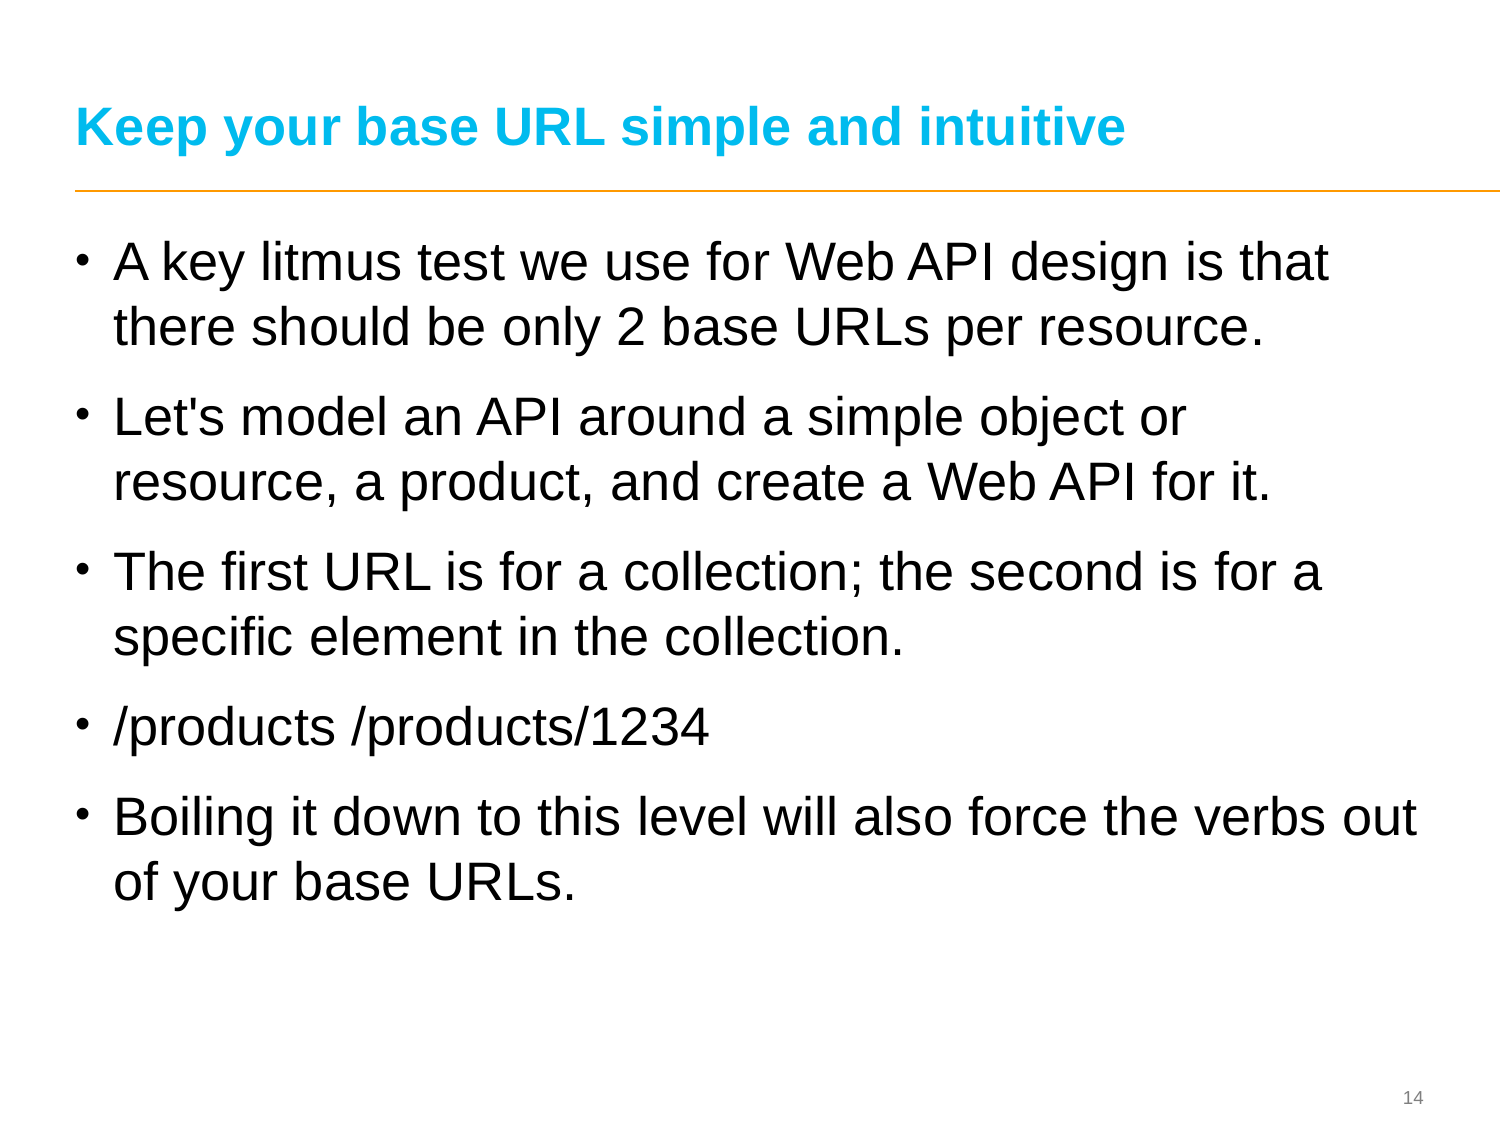

# Keep your base URL simple and intuitive
A key litmus test we use for Web API design is that there should be only 2 base URLs per resource.
Let's model an API around a simple object or resource, a product, and create a Web API for it.
The first URL is for a collection; the second is for a specific element in the collection.
/products /products/1234
Boiling it down to this level will also force the verbs out of your base URLs.